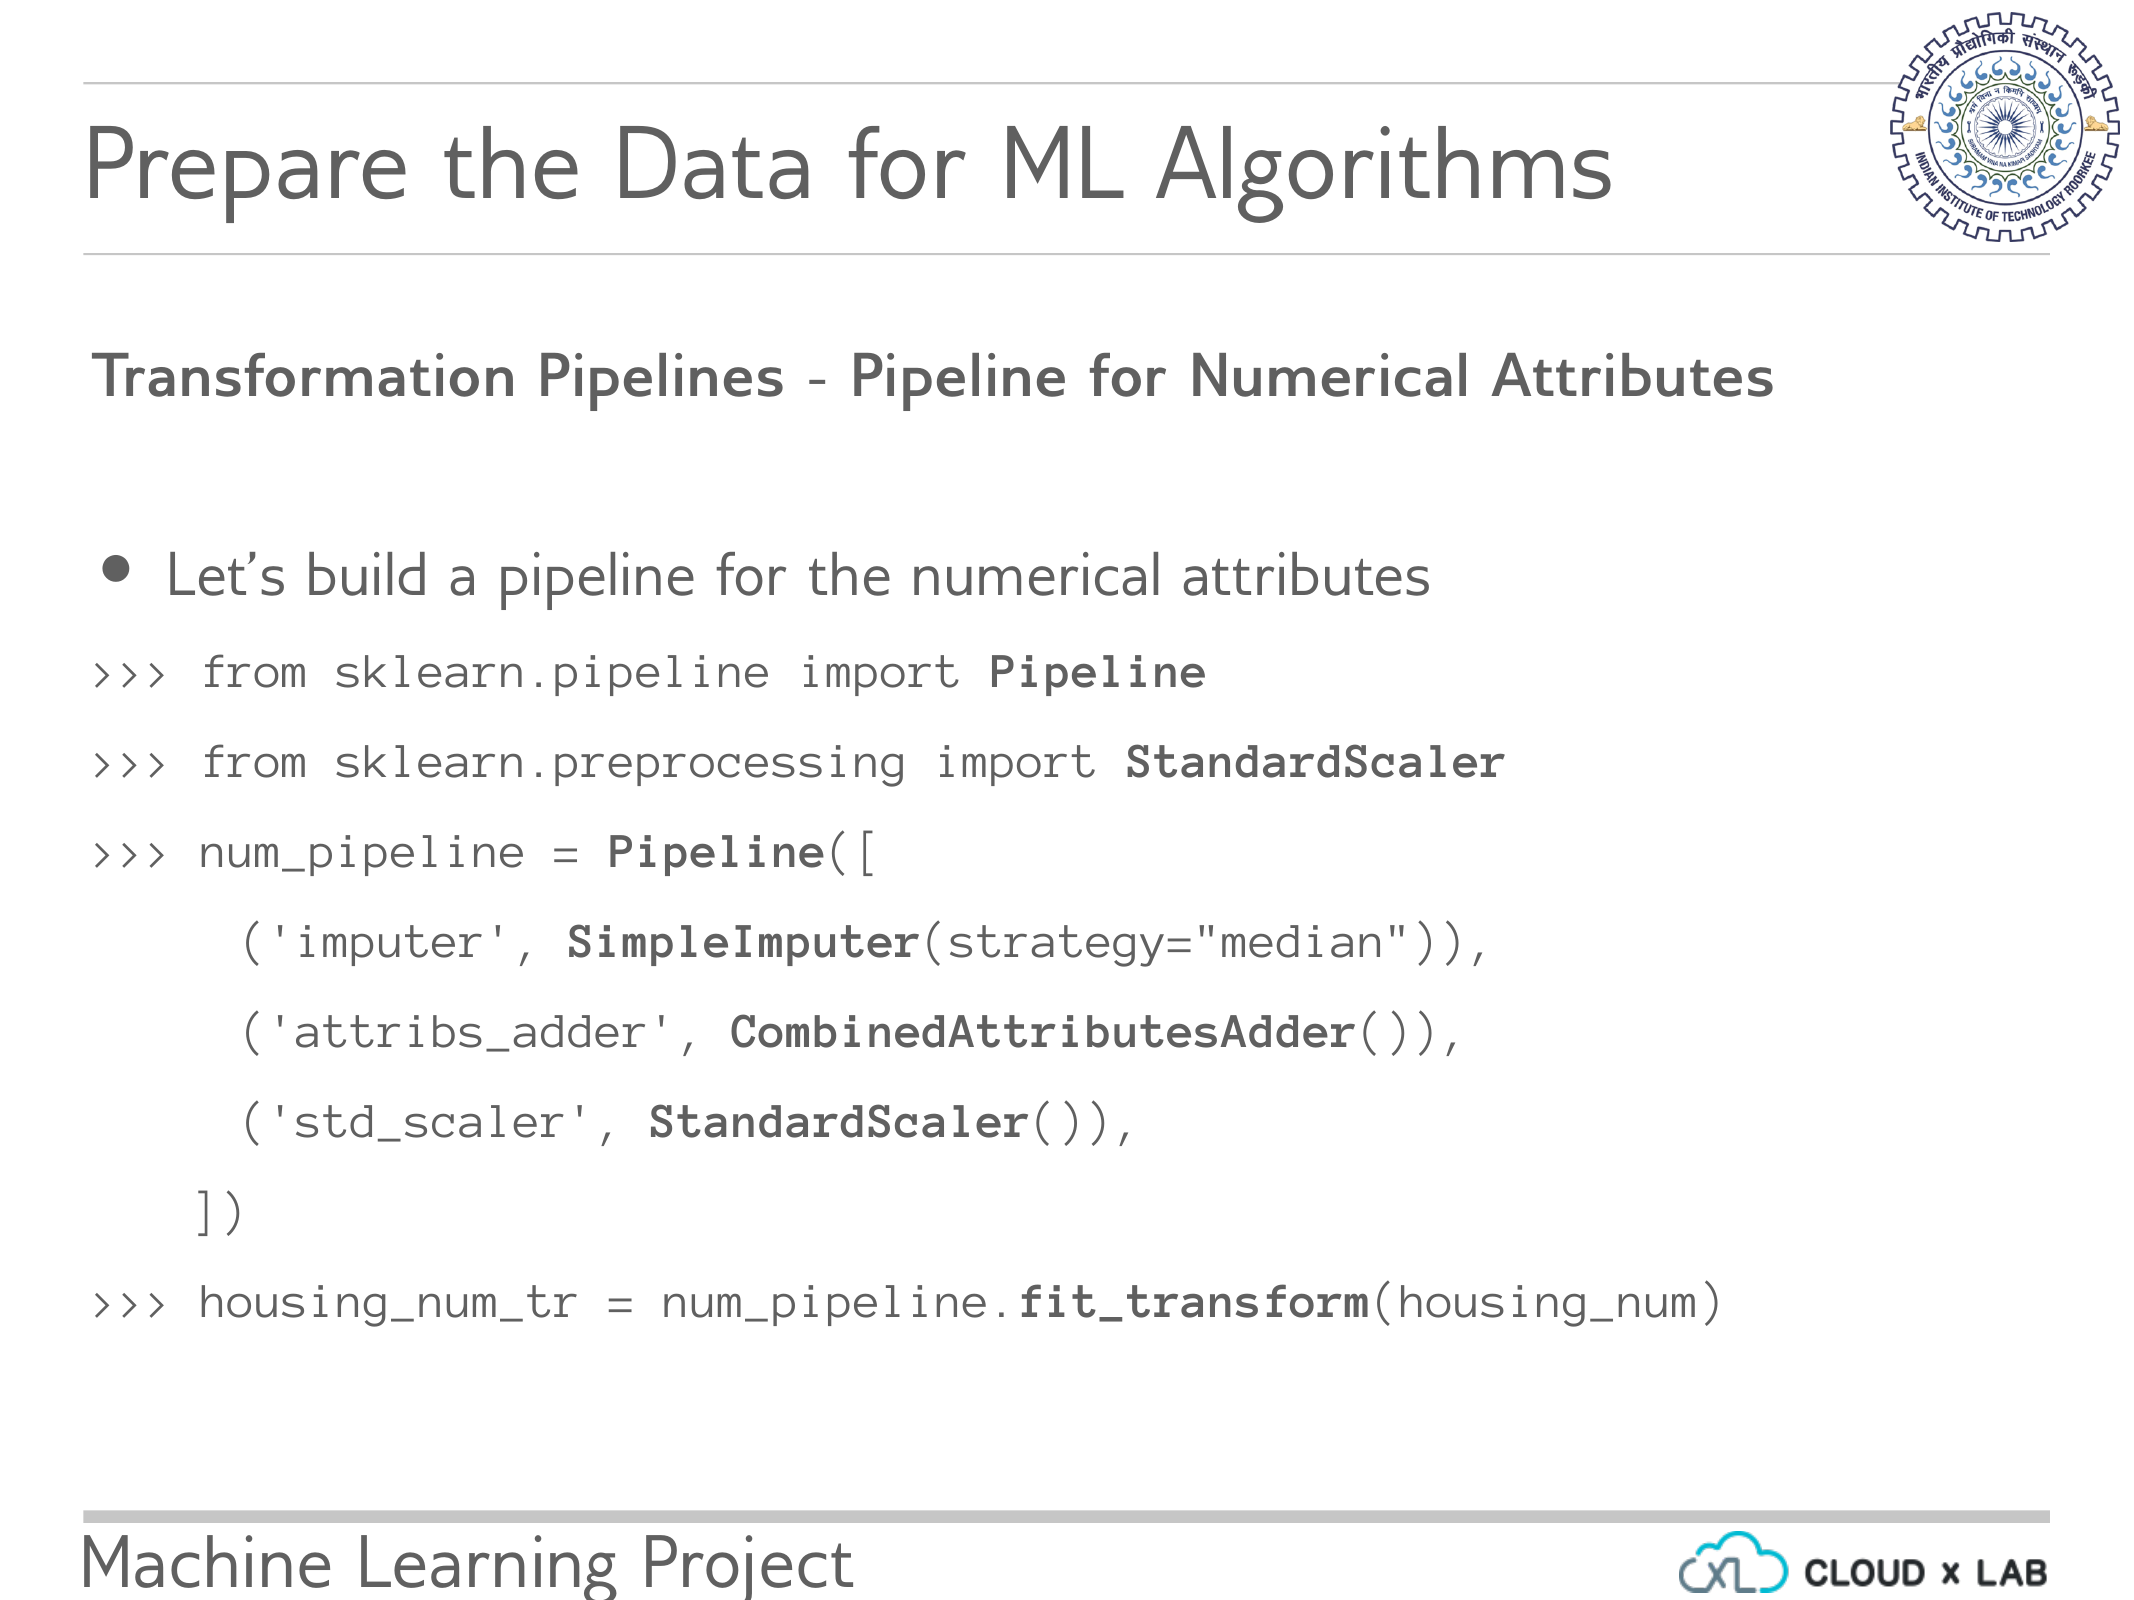

Prepare the Data for ML Algorithms
Transformation Pipelines - Pipeline for Numerical Attributes

Let’s build a pipeline for the numerical attributes
>>> from sklearn.pipeline import Pipeline
>>> from sklearn.preprocessing import StandardScaler
>>> num_pipeline = Pipeline([
('imputer', SimpleImputer(strategy="median")),
('attribs_adder', CombinedAttributesAdder()),
('std_scaler', StandardScaler()),
 ])
>>> housing_num_tr = num_pipeline.fit_transform(housing_num)